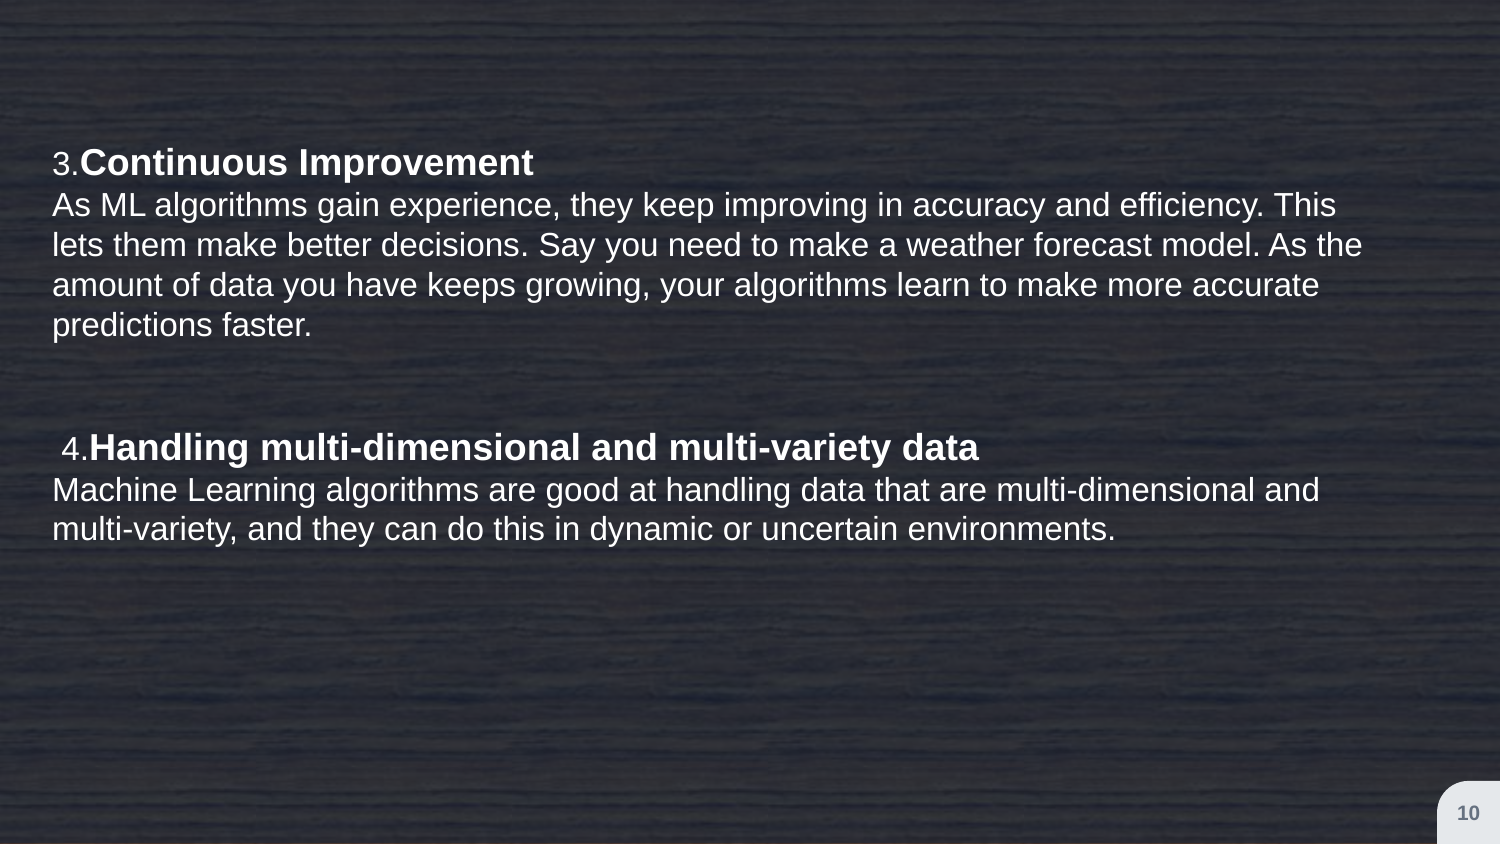

3.Continuous Improvement
As ML algorithms gain experience, they keep improving in accuracy and efficiency. This lets them make better decisions. Say you need to make a weather forecast model. As the amount of data you have keeps growing, your algorithms learn to make more accurate predictions faster.

 4.Handling multi-dimensional and multi-variety data
Machine Learning algorithms are good at handling data that are multi-dimensional and multi-variety, and they can do this in dynamic or uncertain environments.
10